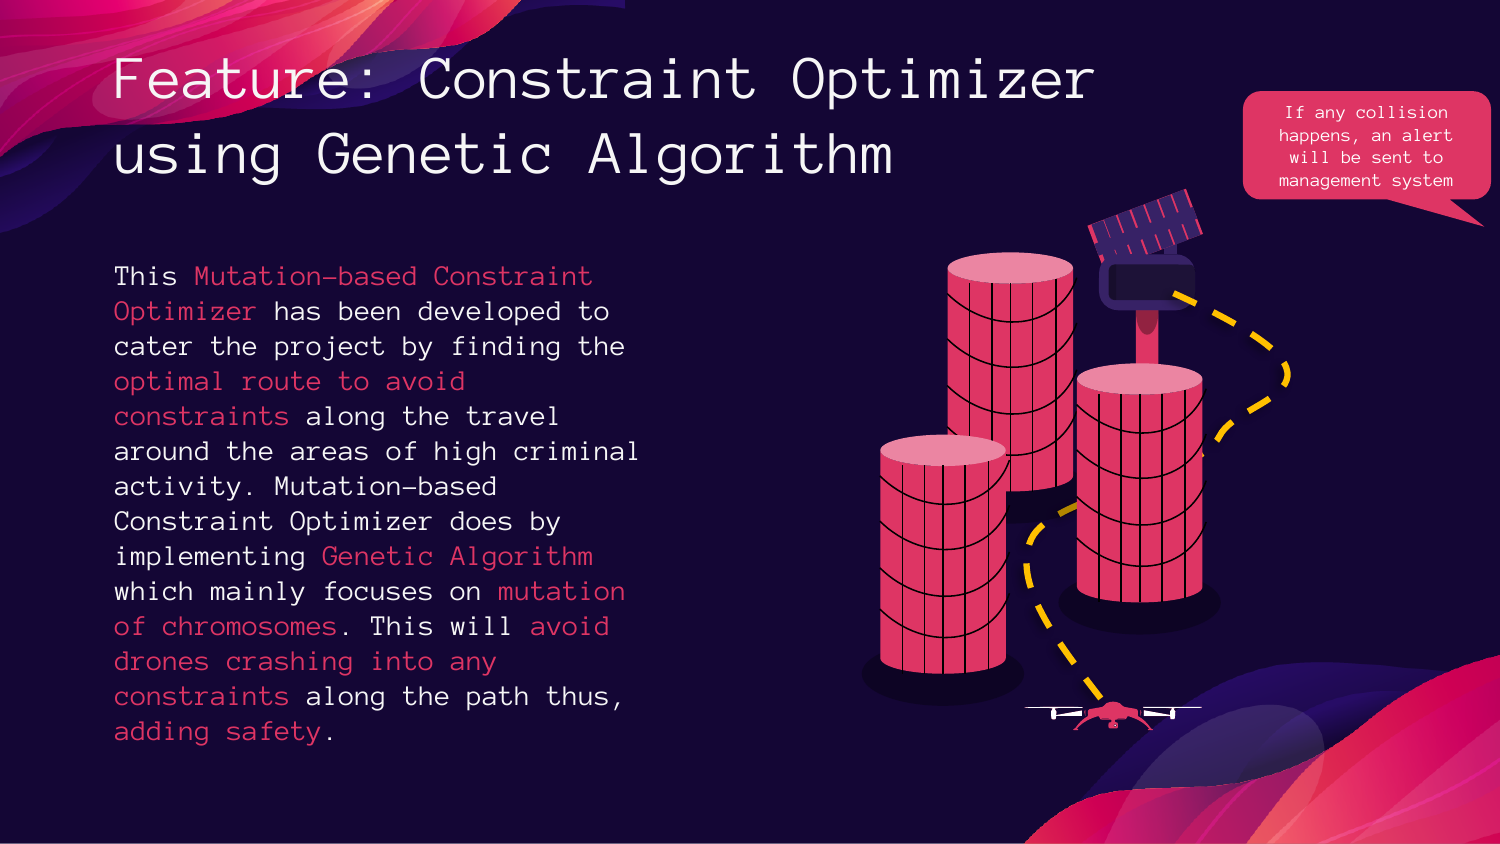

Feature: Constraint Optimizer using Genetic Algorithm
If any collision happens, an alert will be sent to management system

This Mutation-based Constraint Optimizer has been developed to cater the project by finding the optimal route to avoid
constraints along the travel around the areas of high criminal activity. Mutation-based Constraint Optimizer does by implementing Genetic Algorithm
which mainly focuses on mutation of chromosomes. This will avoid  drones crashing into any constraints along the path thus, adding safety.